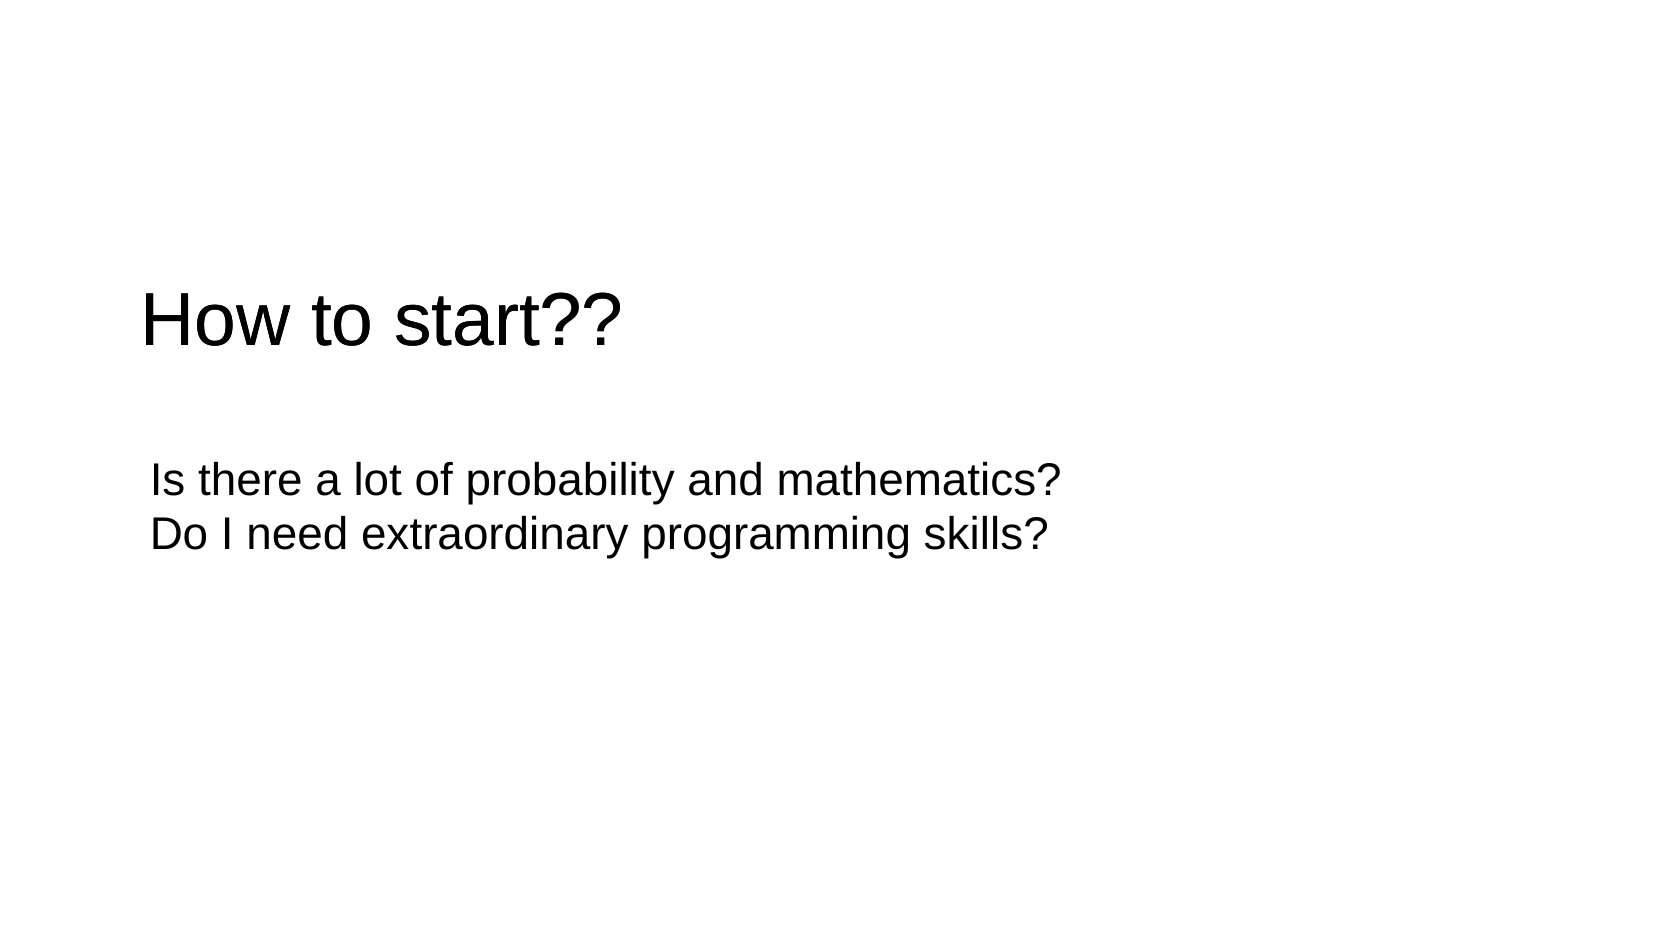

How to start??
How to start??
Is there a lot of probability and mathematics?
Do I need extraordinary programming skills?